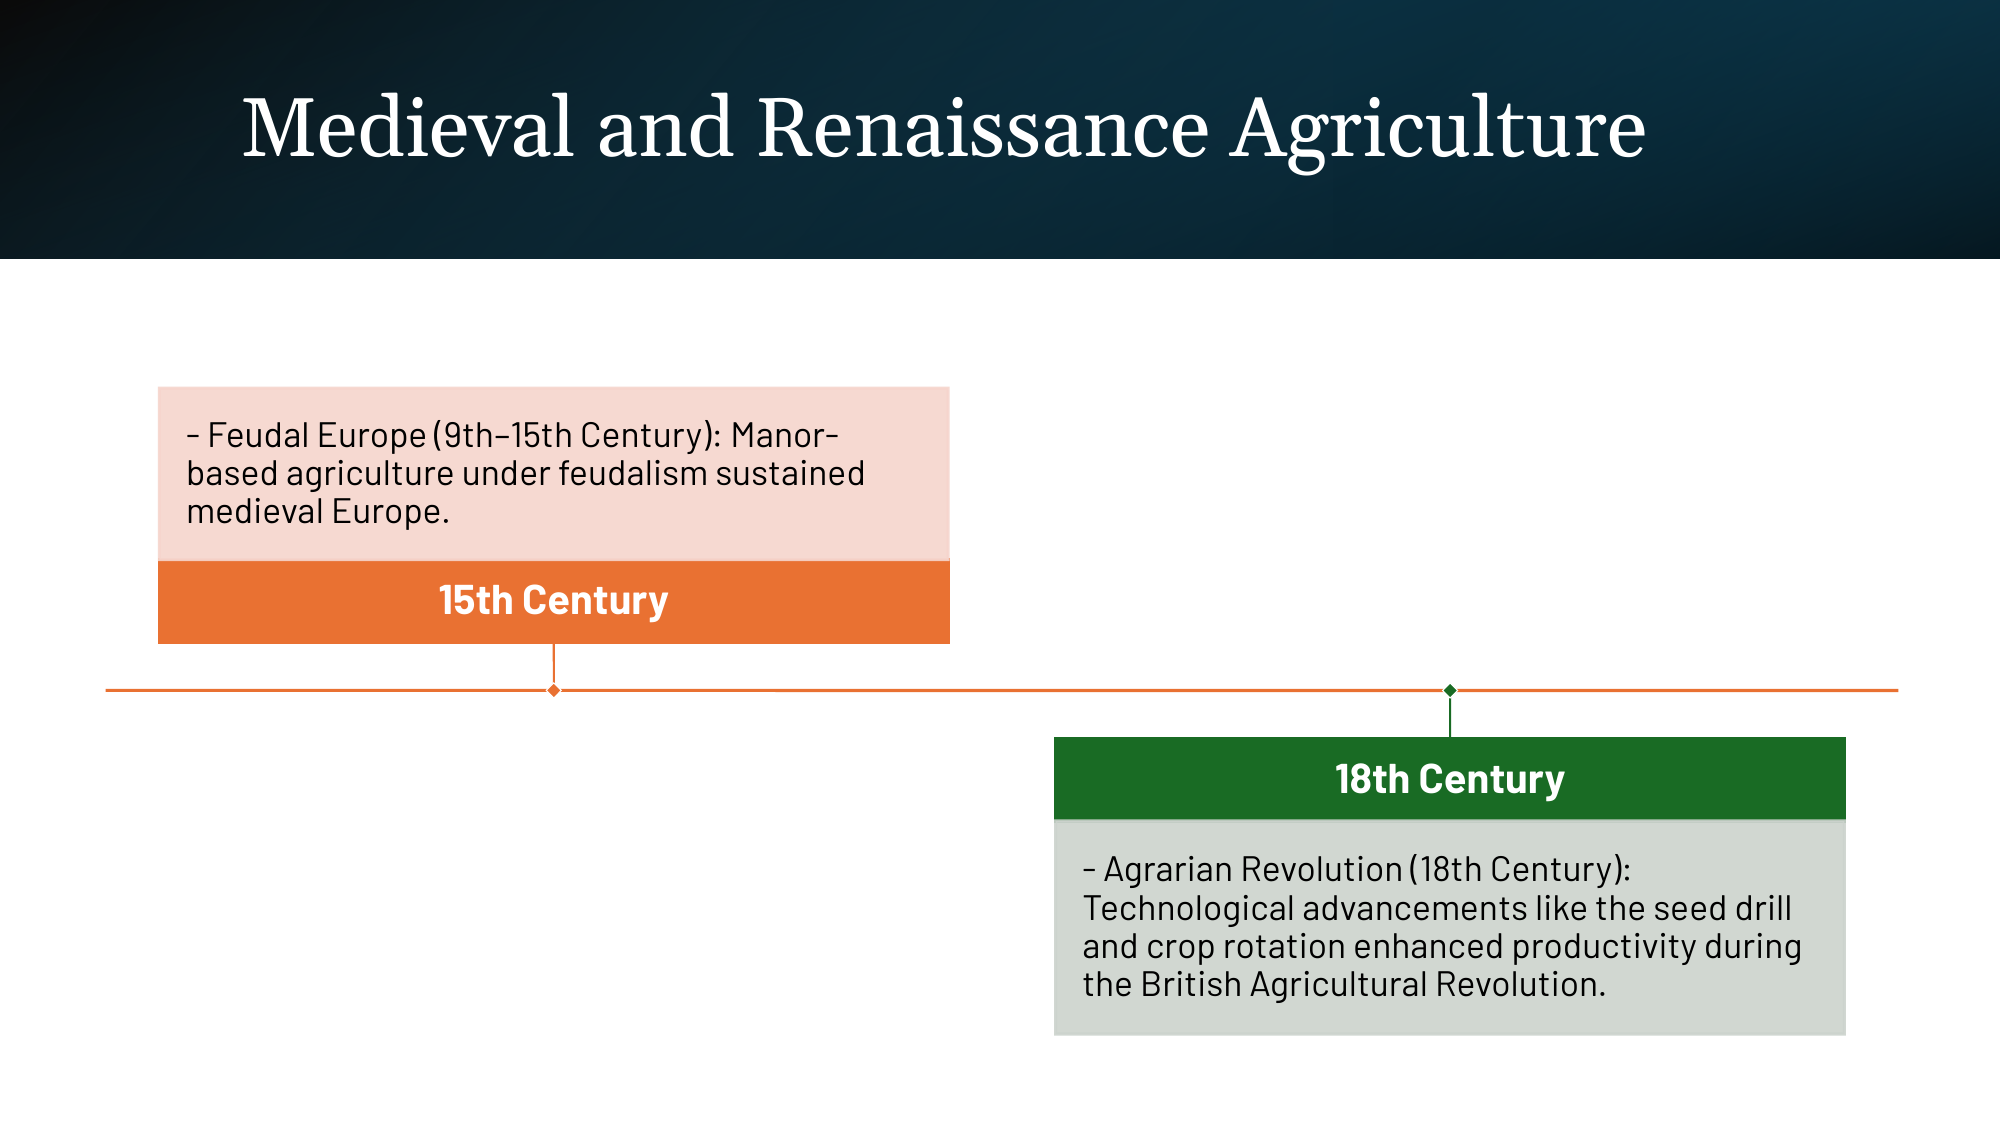

# Medieval and Renaissance Agriculture
15th Century
- Feudal Europe (9th–15th Century): Manor-based agriculture under feudalism sustained medieval Europe.
18th Century
- Agrarian Revolution (18th Century): Technological advancements like the seed drill and crop rotation enhanced productivity during the British Agricultural Revolution.